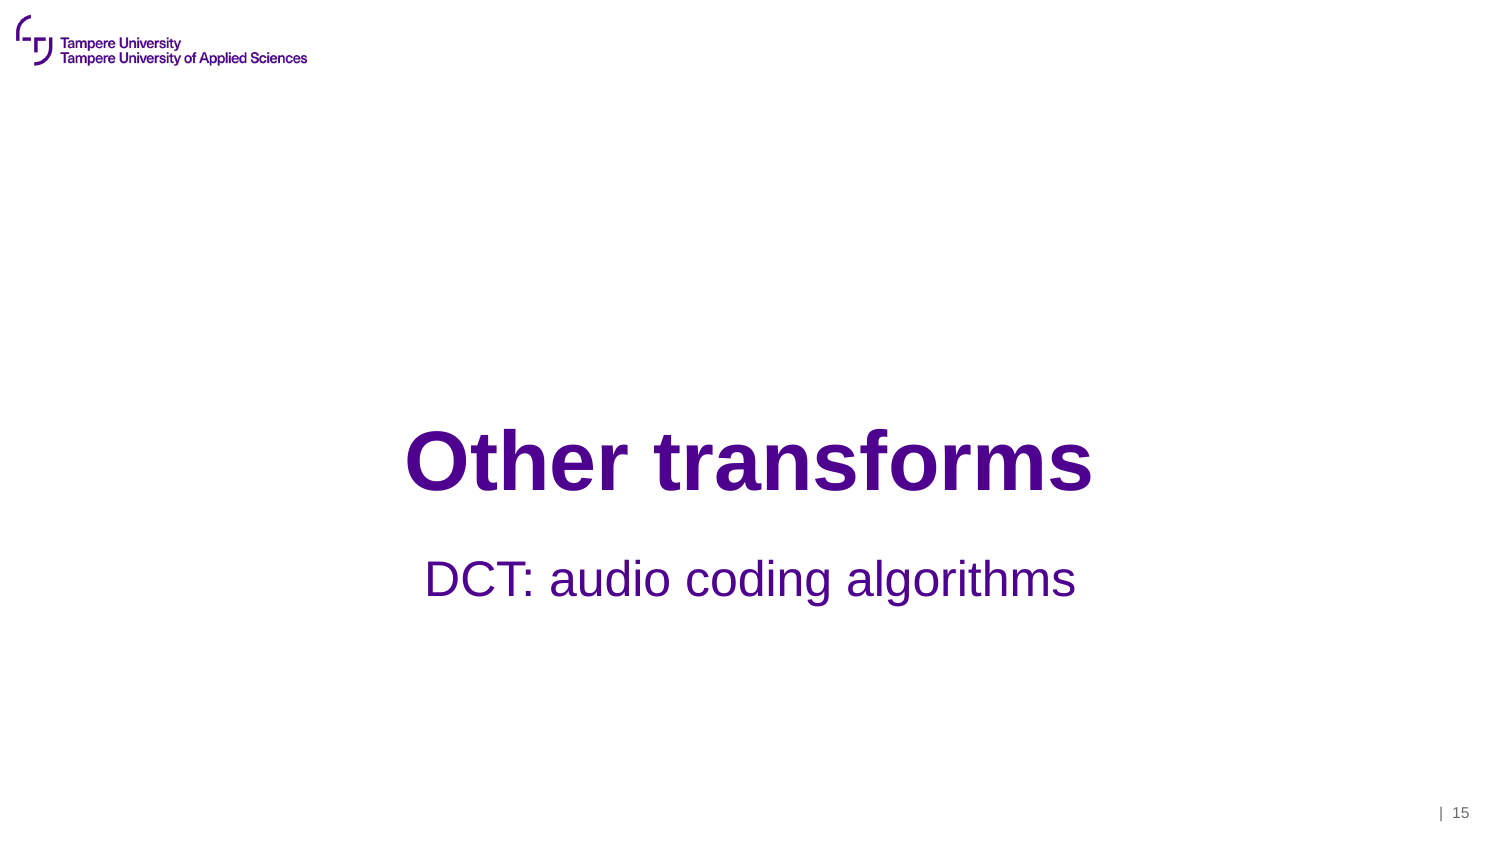

# Other transforms
DCT: audio coding algorithms
|  15